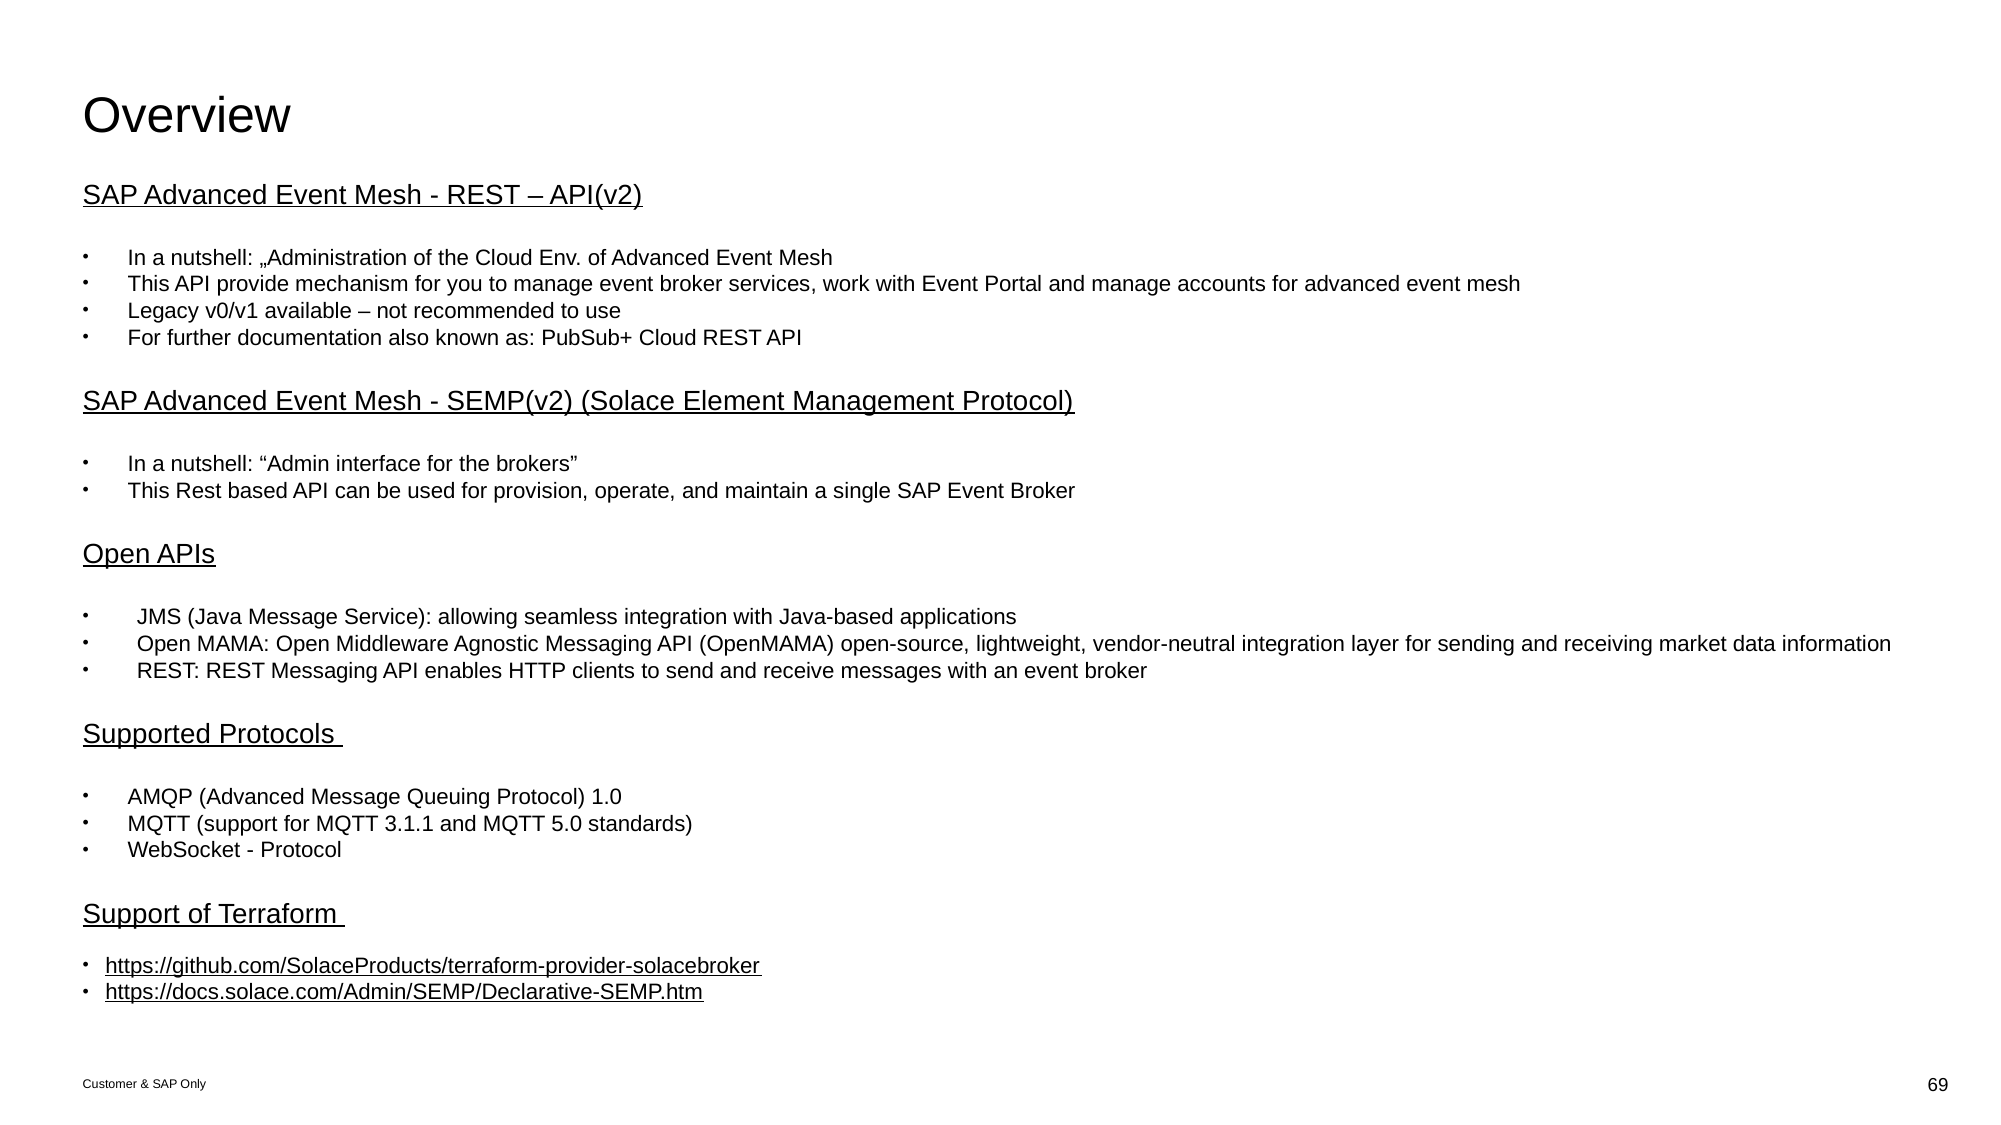

# Overview
SAP Advanced Event Mesh - REST – API(v2)

In a nutshell: „Administration of the Cloud Env. of Advanced Event Mesh
This API provide mechanism for you to manage event broker services, work with Event Portal and manage accounts for advanced event mesh
Legacy v0/v1 available – not recommended to use
For further documentation also known as: PubSub+ Cloud REST API

SAP Advanced Event Mesh - SEMP(v2) (Solace Element Management Protocol)

In a nutshell: “Admin interface for the brokers”
This Rest based API can be used for provision, operate, and maintain a single SAP Event Broker

Open APIs

JMS (Java Message Service): allowing seamless integration with Java-based applications
Open MAMA: Open Middleware Agnostic Messaging API (OpenMAMA) open-source, lightweight, vendor-neutral integration layer for sending and receiving market data information
REST: REST Messaging API enables HTTP clients to send and receive messages with an event broker

Supported Protocols

AMQP (Advanced Message Queuing Protocol) 1.0
MQTT (support for MQTT 3.1.1 and MQTT 5.0 standards)
WebSocket - Protocol
Support of Terraform
https://github.com/SolaceProducts/terraform-provider-solacebroker
https://docs.solace.com/Admin/SEMP/Declarative-SEMP.htm